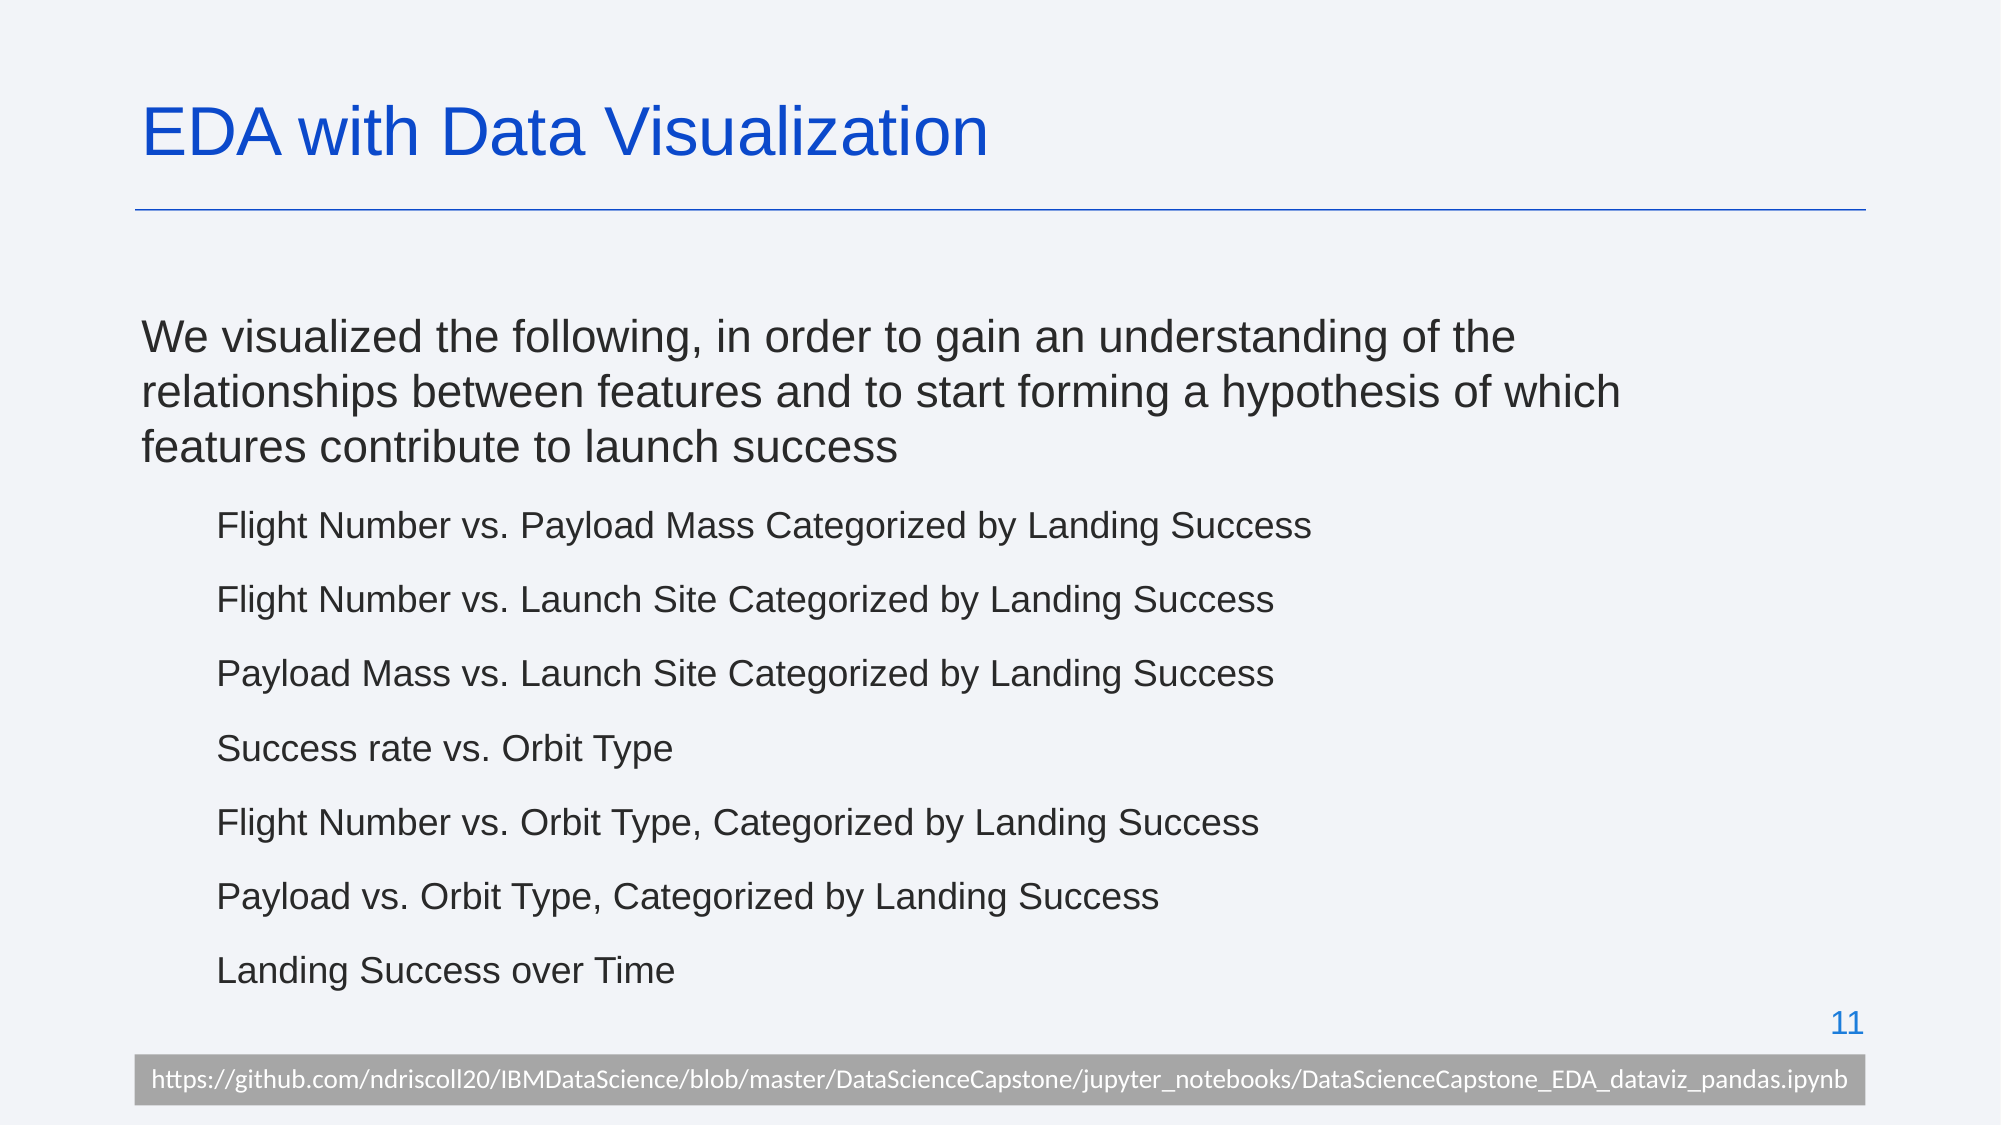

EDA with Data Visualization
We visualized the following, in order to gain an understanding of the relationships between features and to start forming a hypothesis of which features contribute to launch success
Flight Number vs. Payload Mass Categorized by Landing Success
Flight Number vs. Launch Site Categorized by Landing Success
Payload Mass vs. Launch Site Categorized by Landing Success
Success rate vs. Orbit Type
Flight Number vs. Orbit Type, Categorized by Landing Success
Payload vs. Orbit Type, Categorized by Landing Success
Landing Success over Time

11
https://github.com/ndriscoll20/IBMDataScience/blob/master/DataScienceCapstone/jupyter_notebooks/DataScienceCapstone_EDA_dataviz_pandas.ipynb